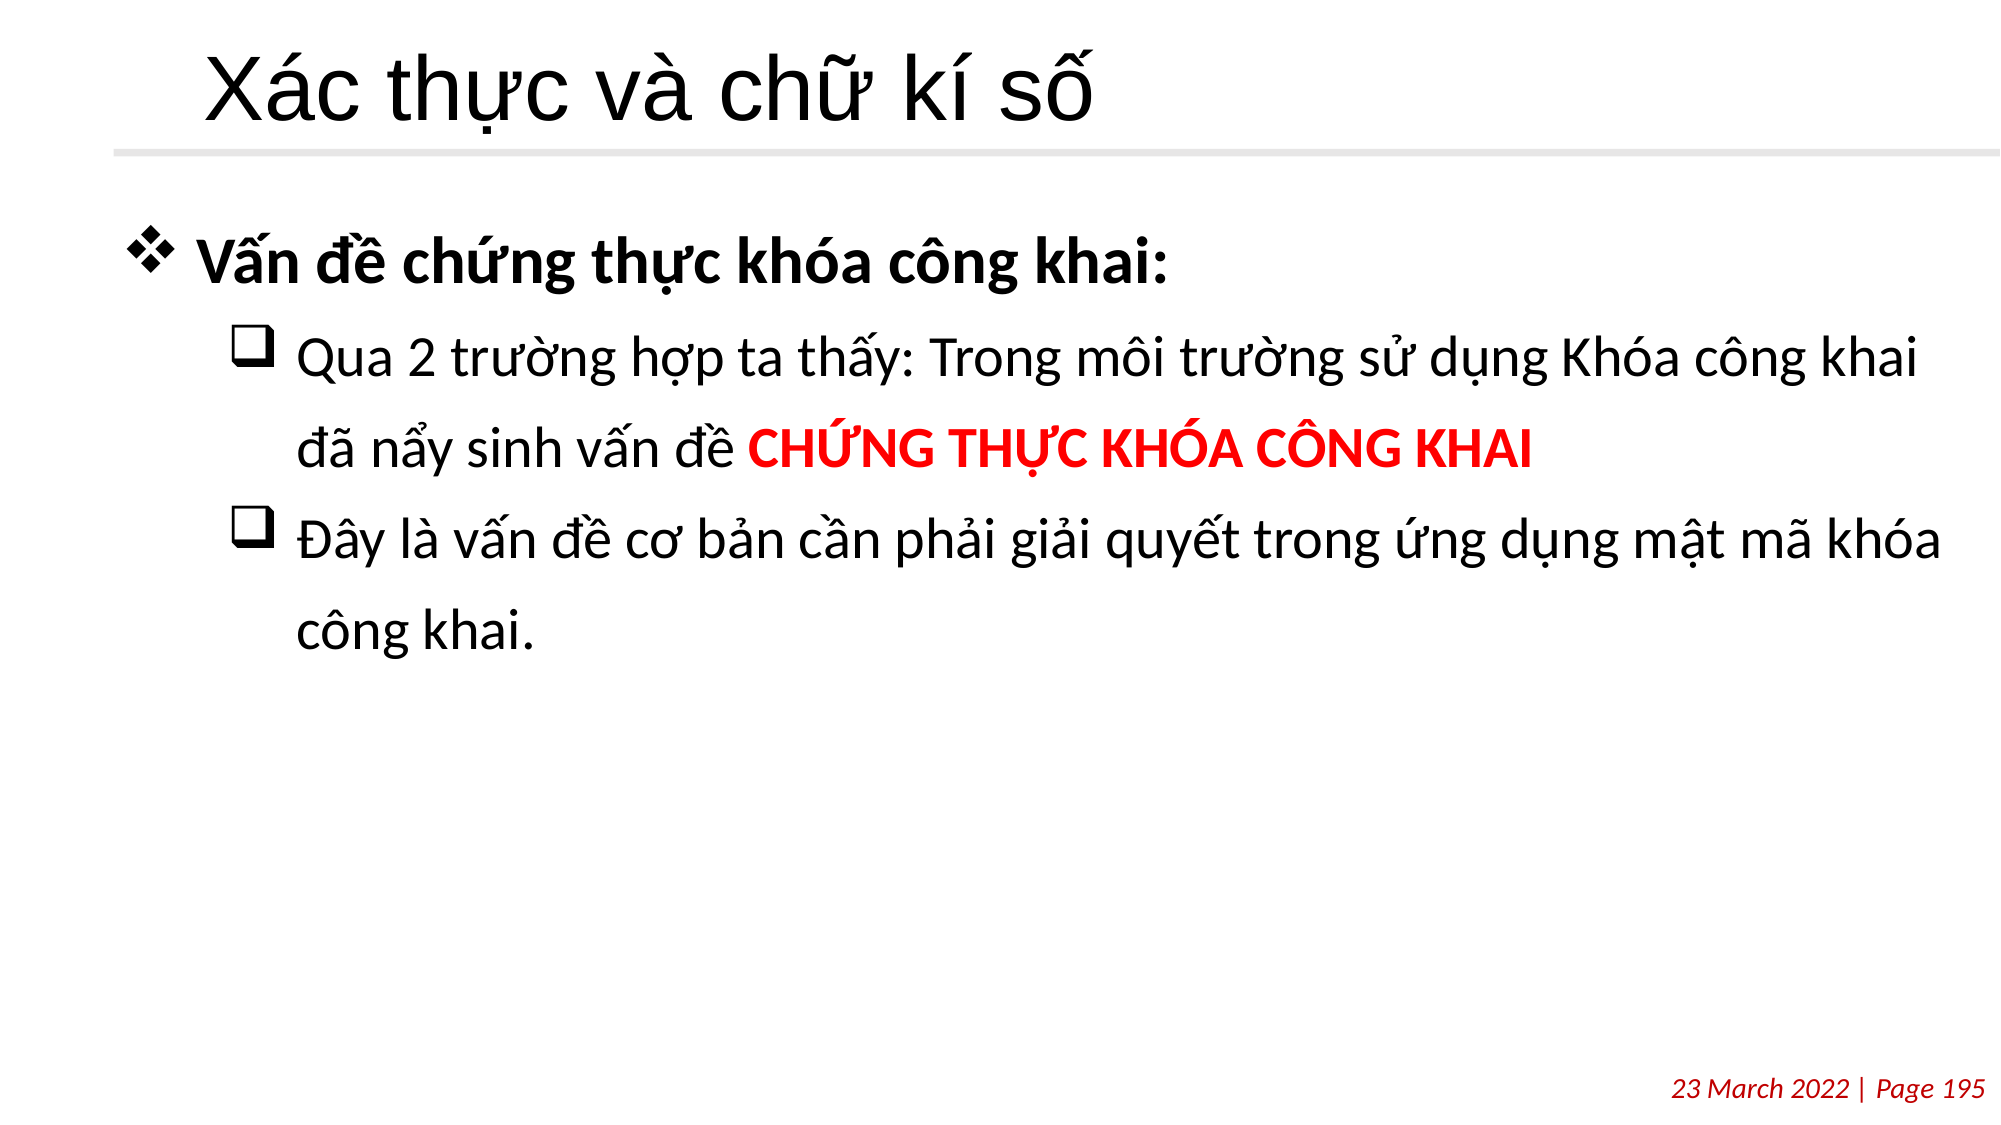

# Xác thực và chữ kí số
Vấn đề chứng thực khóa công khai:
Qua 2 trường hợp ta thấy: Trong môi trường sử dụng Khóa công khai đã nẩy sinh vấn đề CHỨNG THỰC KHÓA CÔNG KHAI
Đây là vấn đề cơ bản cần phải giải quyết trong ứng dụng mật mã khóa công khai.